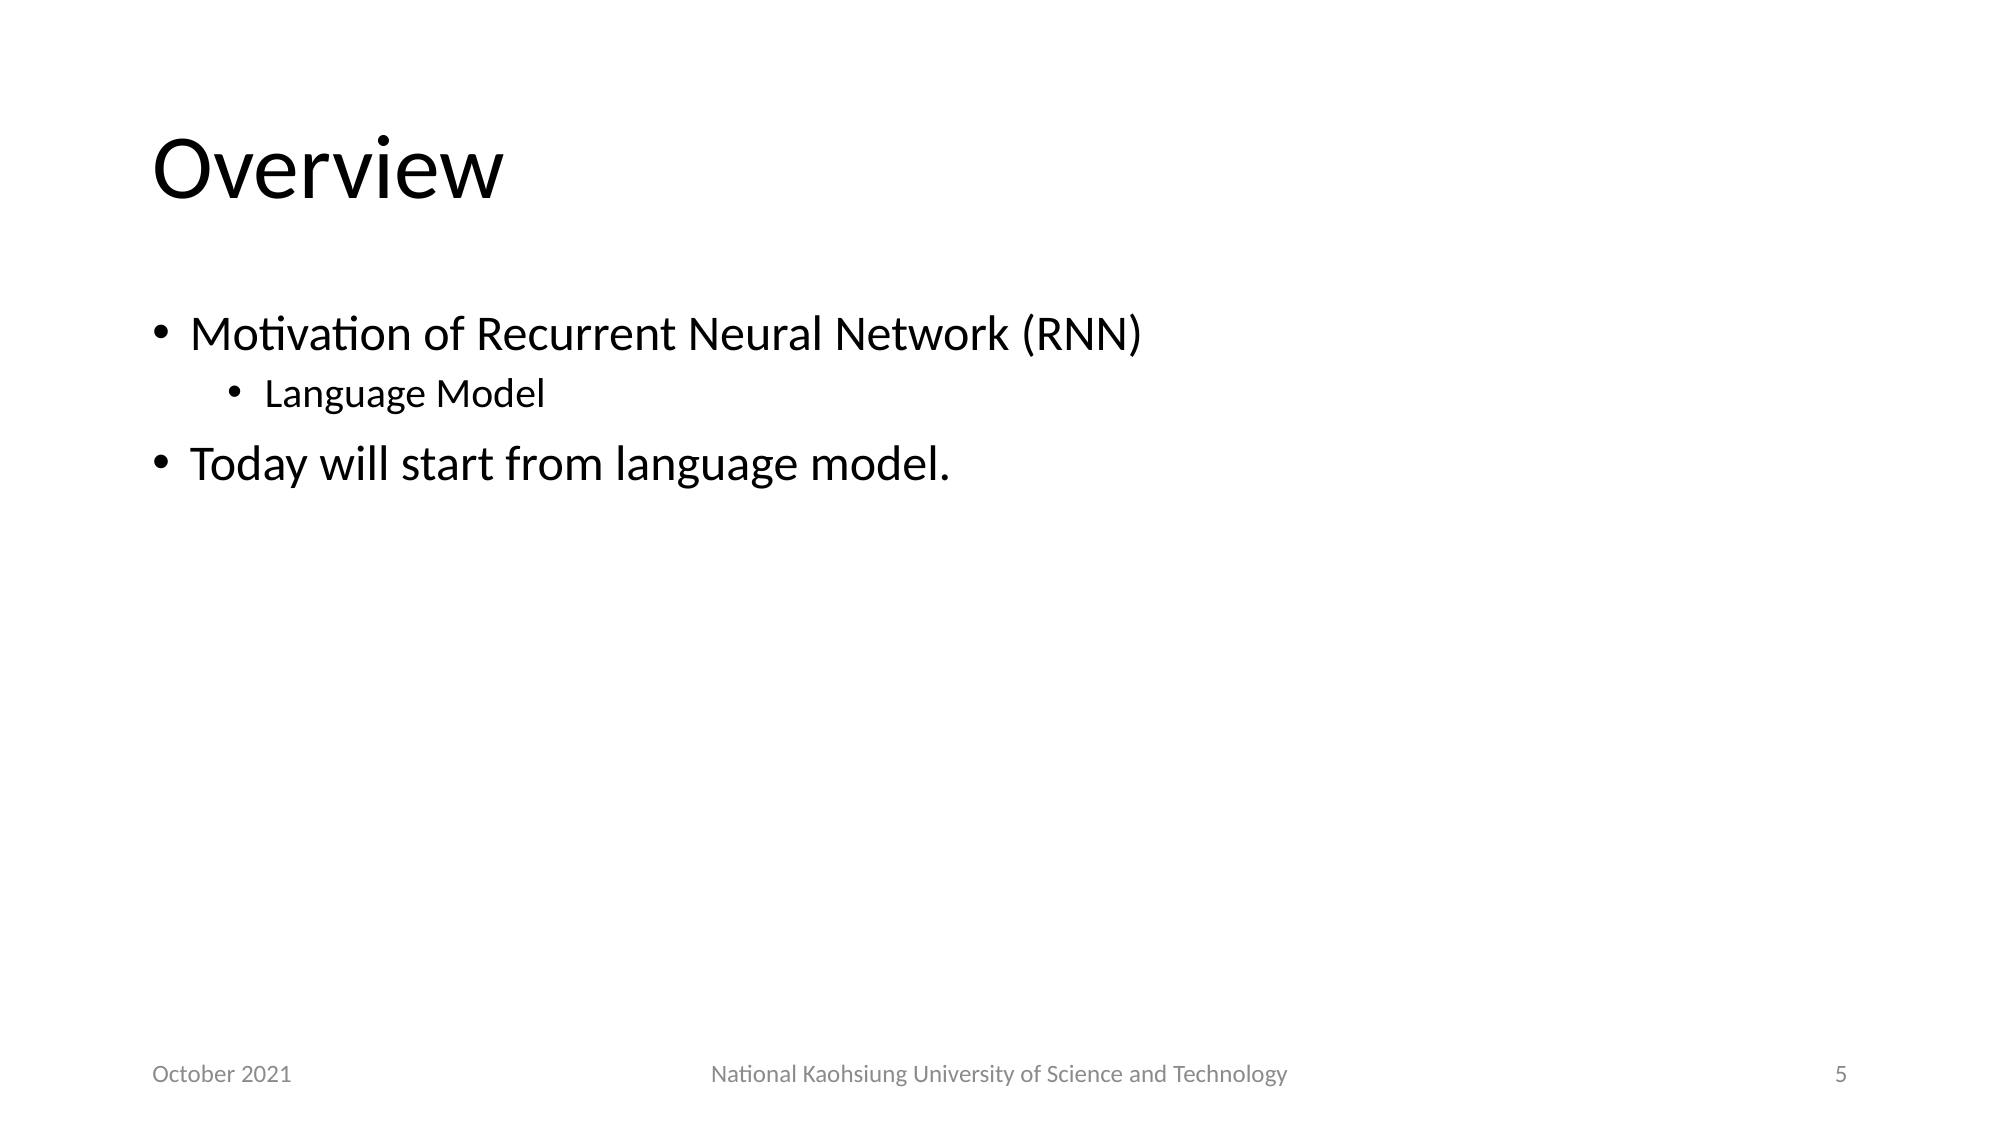

# Overview
Motivation of Recurrent Neural Network (RNN)
Language Model
Today will start from language model.
October 2021
National Kaohsiung University of Science and Technology
5